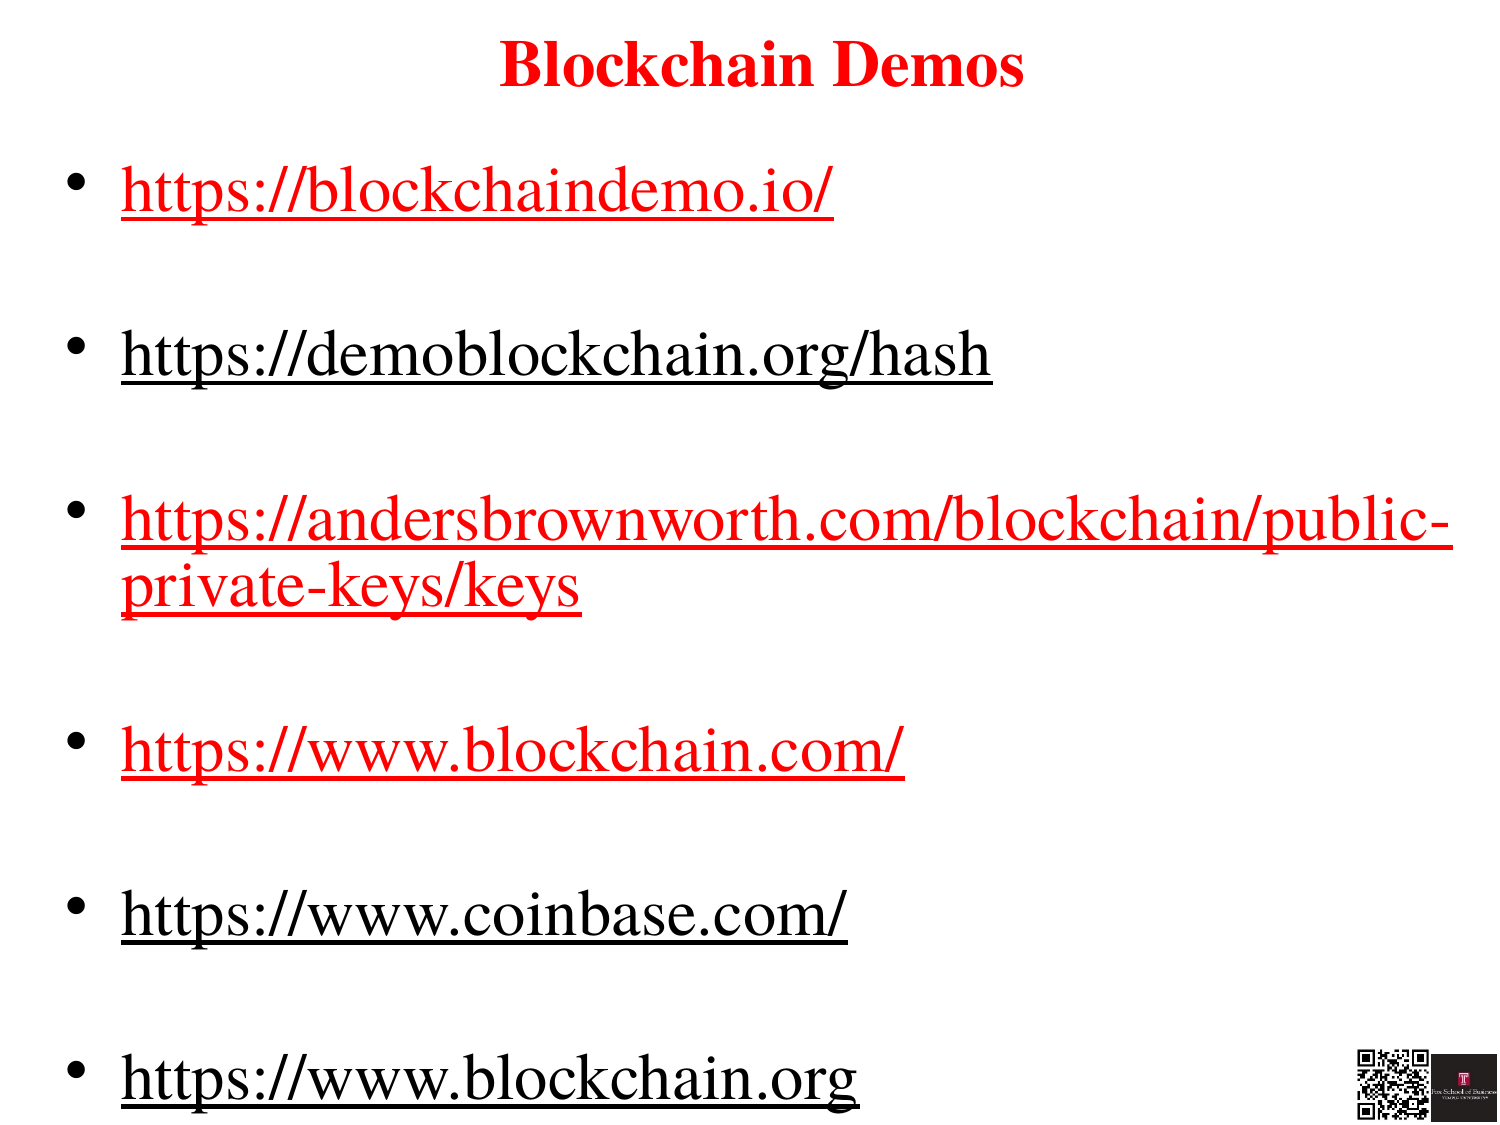

# Blockchain Demos
https://blockchaindemo.io/
https://demoblockchain.org/hash
https://andersbrownworth.com/blockchain/public-private-keys/keys
https://www.blockchain.com/
https://www.coinbase.com/
https://www.blockchain.org
https://www.ethereum.org

https://developers.ripple.com/